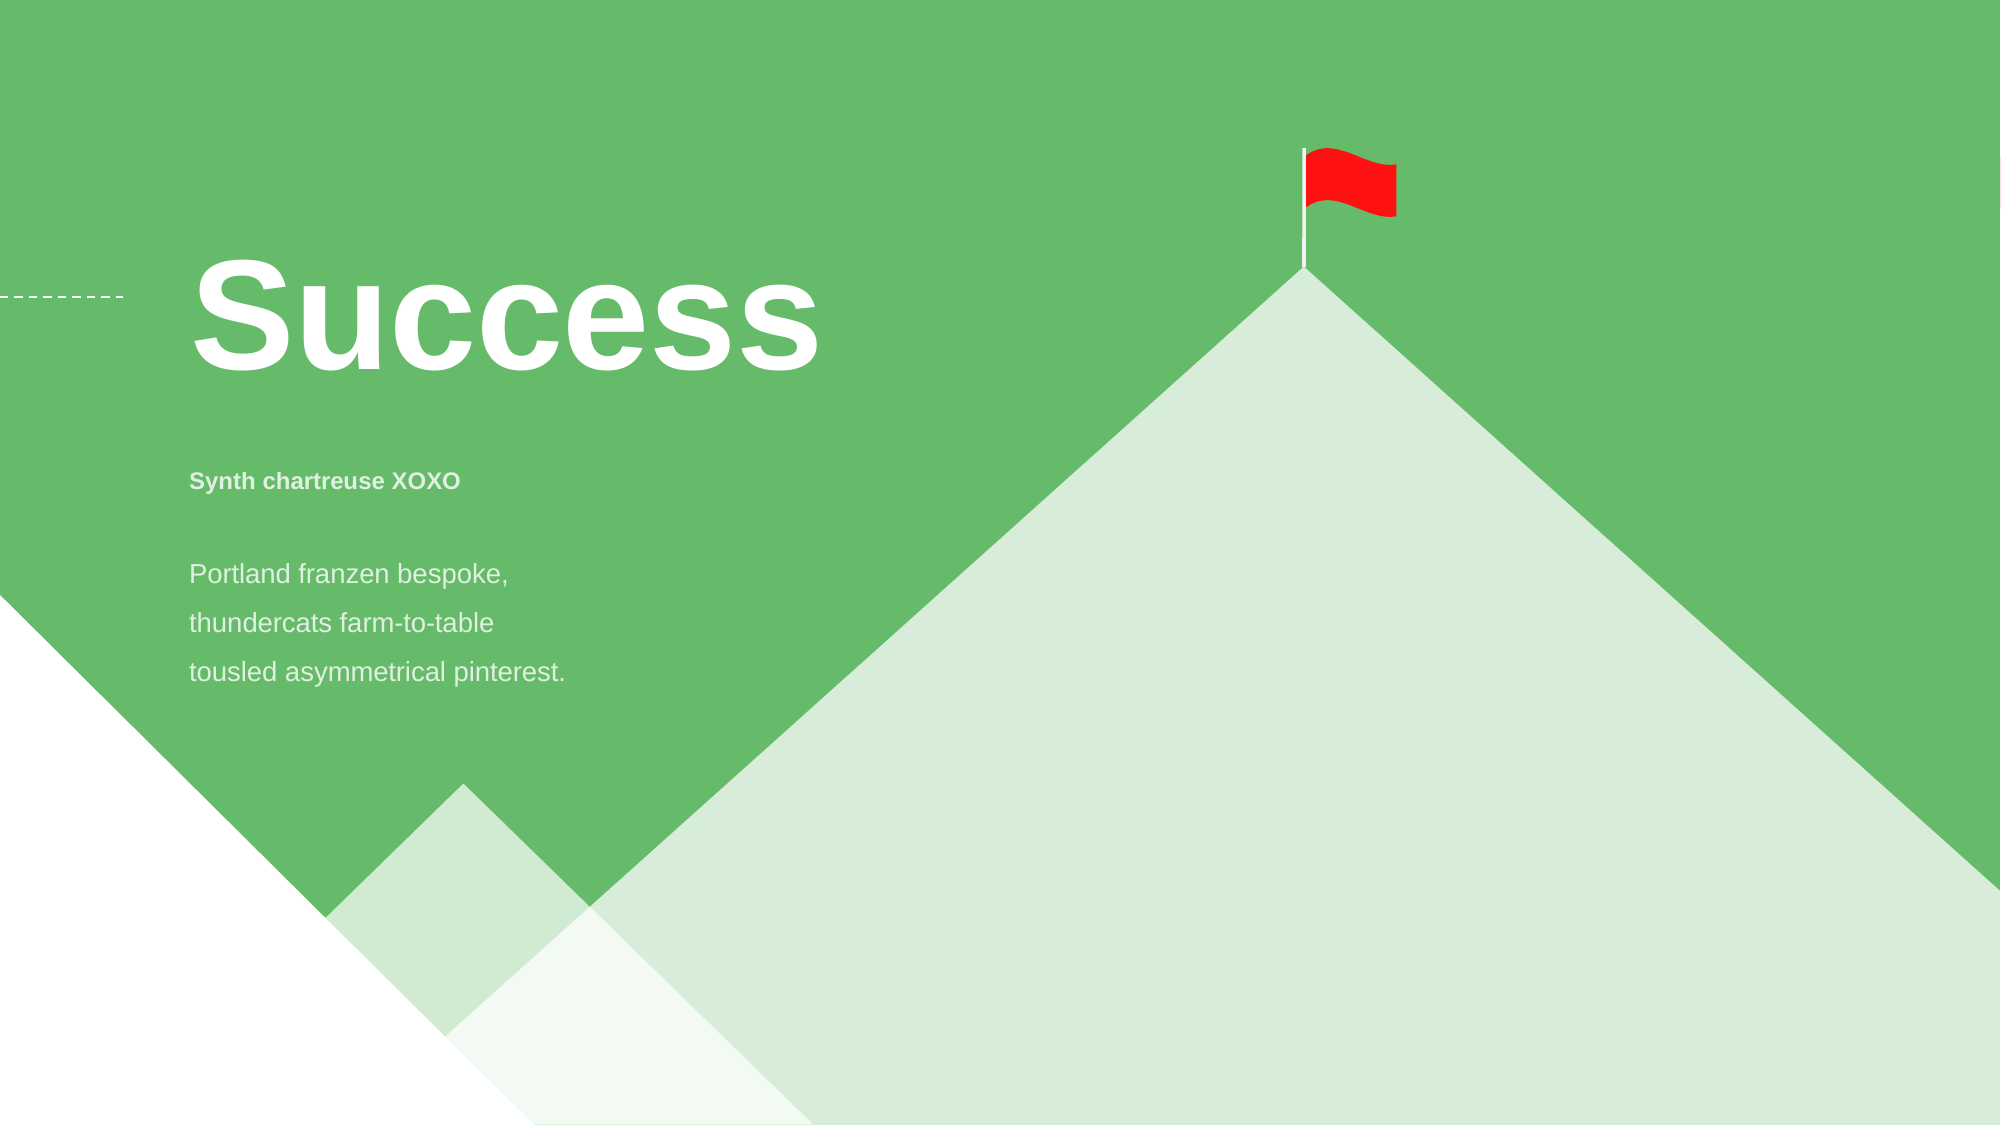

Success
Synth chartreuse XOXO

Portland franzen bespoke, thundercats farm-to-table tousled asymmetrical pinterest.